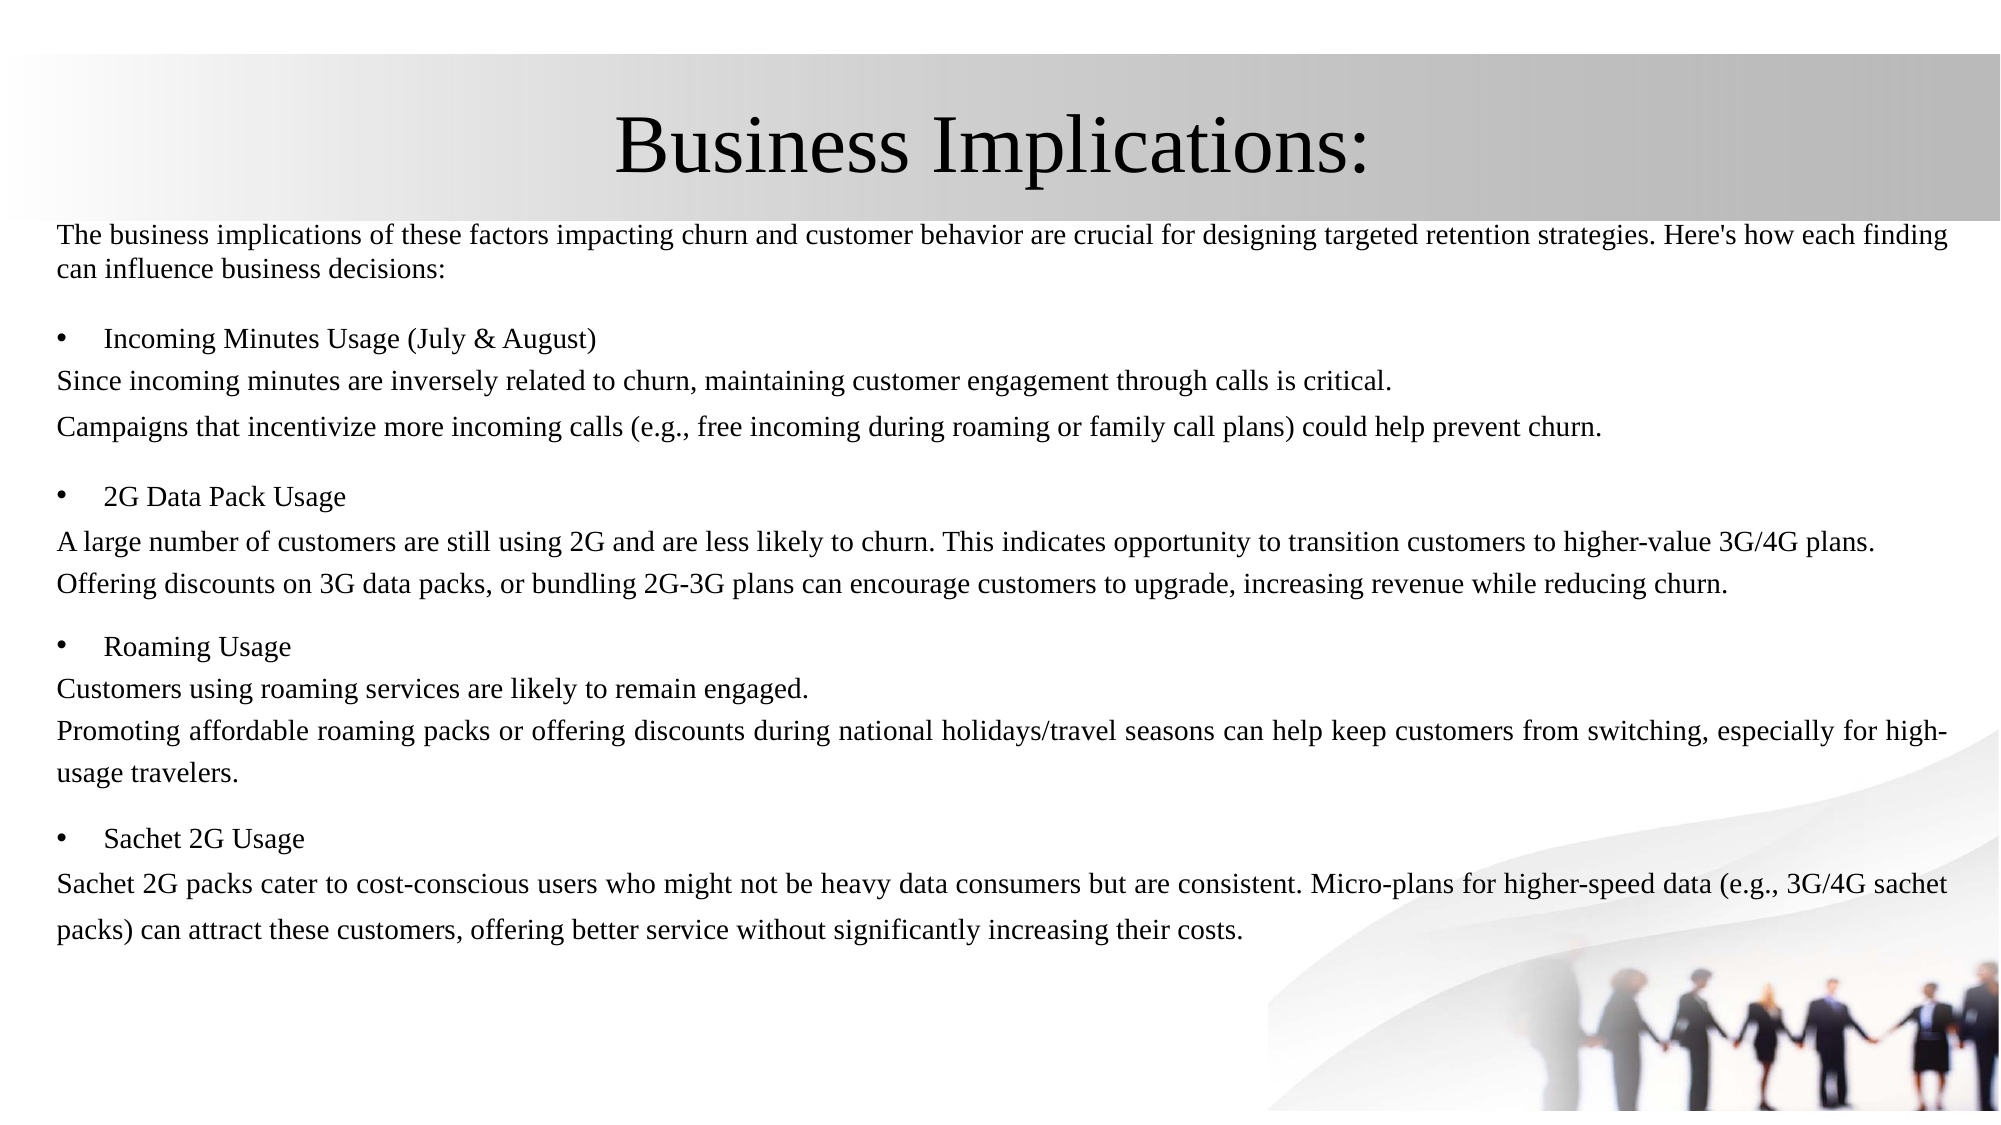

Business Implications:
The business implications of these factors impacting churn and customer behavior are crucial for designing targeted retention strategies. Here's how each finding can influence business decisions:

Incoming Minutes Usage (July & August)
Since incoming minutes are inversely related to churn, maintaining customer engagement through calls is critical.
Campaigns that incentivize more incoming calls (e.g., free incoming during roaming or family call plans) could help prevent churn.

2G Data Pack Usage
A large number of customers are still using 2G and are less likely to churn. This indicates opportunity to transition customers to higher-value 3G/4G plans.
Offering discounts on 3G data packs, or bundling 2G-3G plans can encourage customers to upgrade, increasing revenue while reducing churn.

Roaming Usage
Customers using roaming services are likely to remain engaged.
Promoting affordable roaming packs or offering discounts during national holidays/travel seasons can help keep customers from switching, especially for high-usage travelers.

Sachet 2G Usage
Sachet 2G packs cater to cost-conscious users who might not be heavy data consumers but are consistent. Micro-plans for higher-speed data (e.g., 3G/4G sachet packs) can attract these customers, offering better service without significantly increasing their costs.